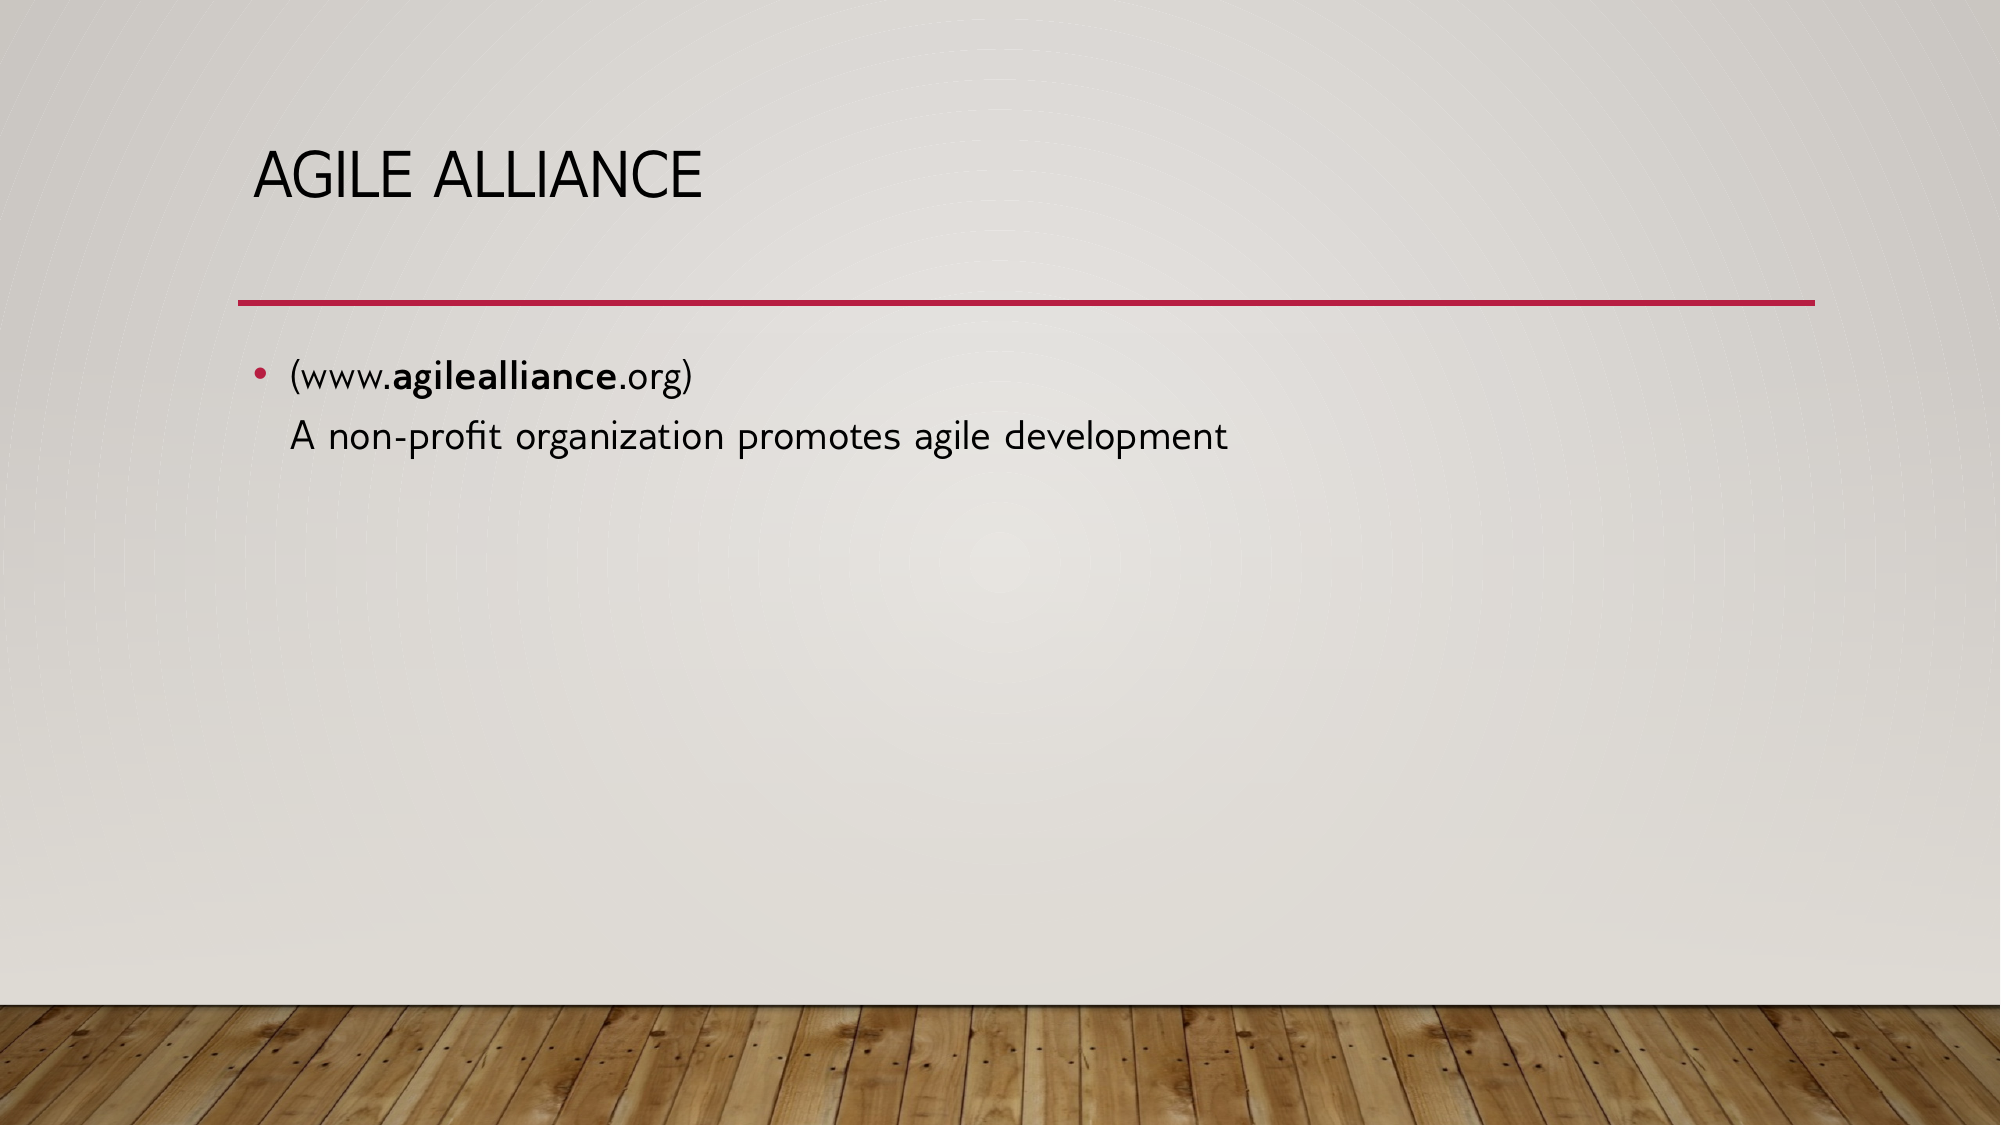

# Agile Alliance
(www.agilealliance.org)
A non-profit organization promotes agile development